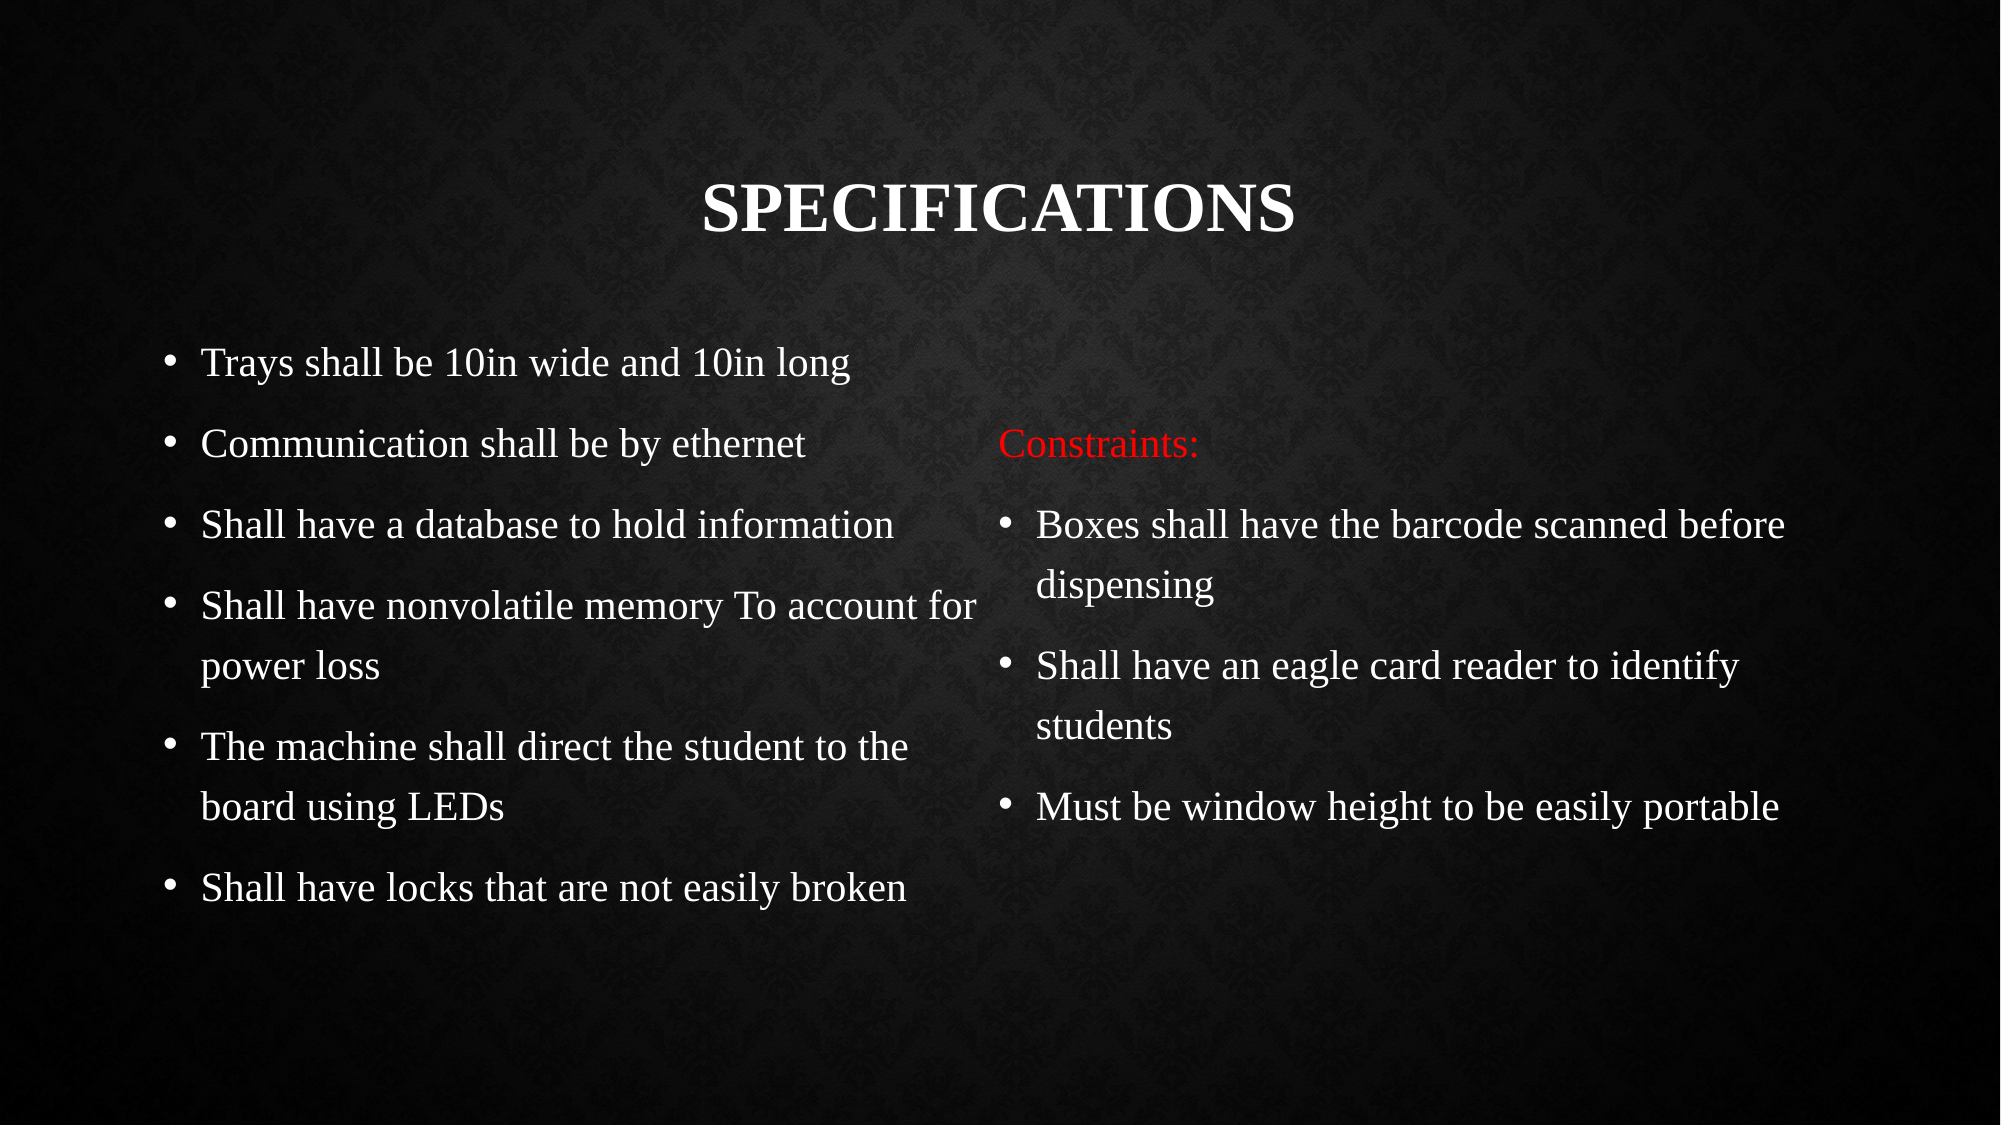

# Specifications
Trays shall be 10in wide and 10in long
Communication shall be by ethernet
Shall have a database to hold information
Shall have nonvolatile memory To account for power loss
The machine shall direct the student to the board using LEDs
Shall have locks that are not easily broken

Constraints:
Boxes shall have the barcode scanned before dispensing
Shall have an eagle card reader to identify students
Must be window height to be easily portable